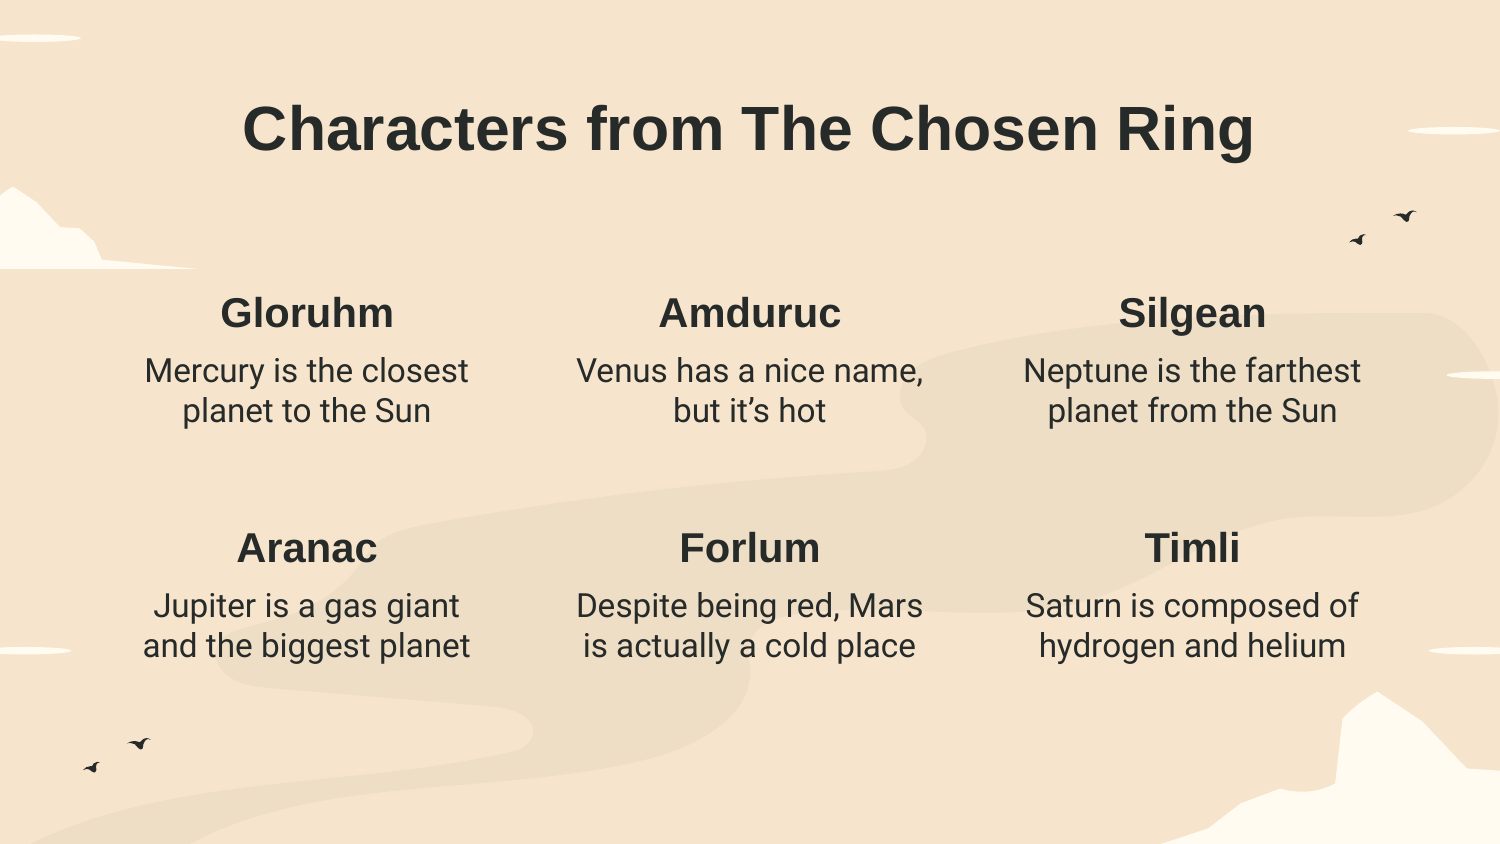

# Characters from The Chosen Ring
Gloruhm
Amduruc
Silgean
Mercury is the closest planet to the Sun
Venus has a nice name, but it’s hot
Neptune is the farthest planet from the Sun
Aranac
Forlum
Timli
Jupiter is a gas giant and the biggest planet

Despite being red, Mars is actually a cold place
Saturn is composed of hydrogen and helium